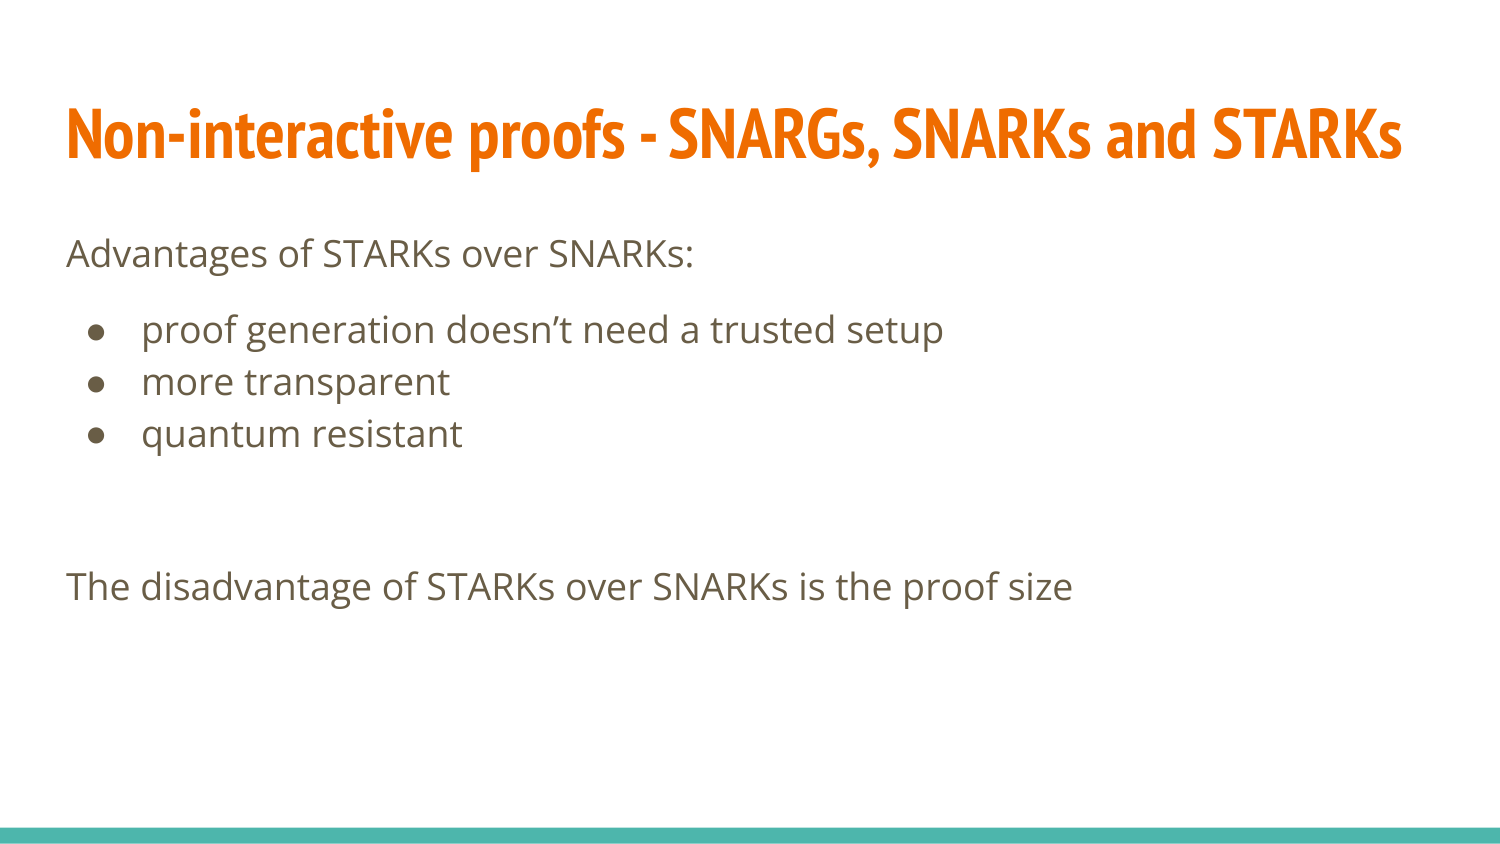

# Non-interactive proofs - SNARGs, SNARKs and STARKs

Advantages of STARKs over SNARKs:
proof generation doesn’t need a trusted setup
more transparent
quantum resistant

The disadvantage of STARKs over SNARKs is the proof size